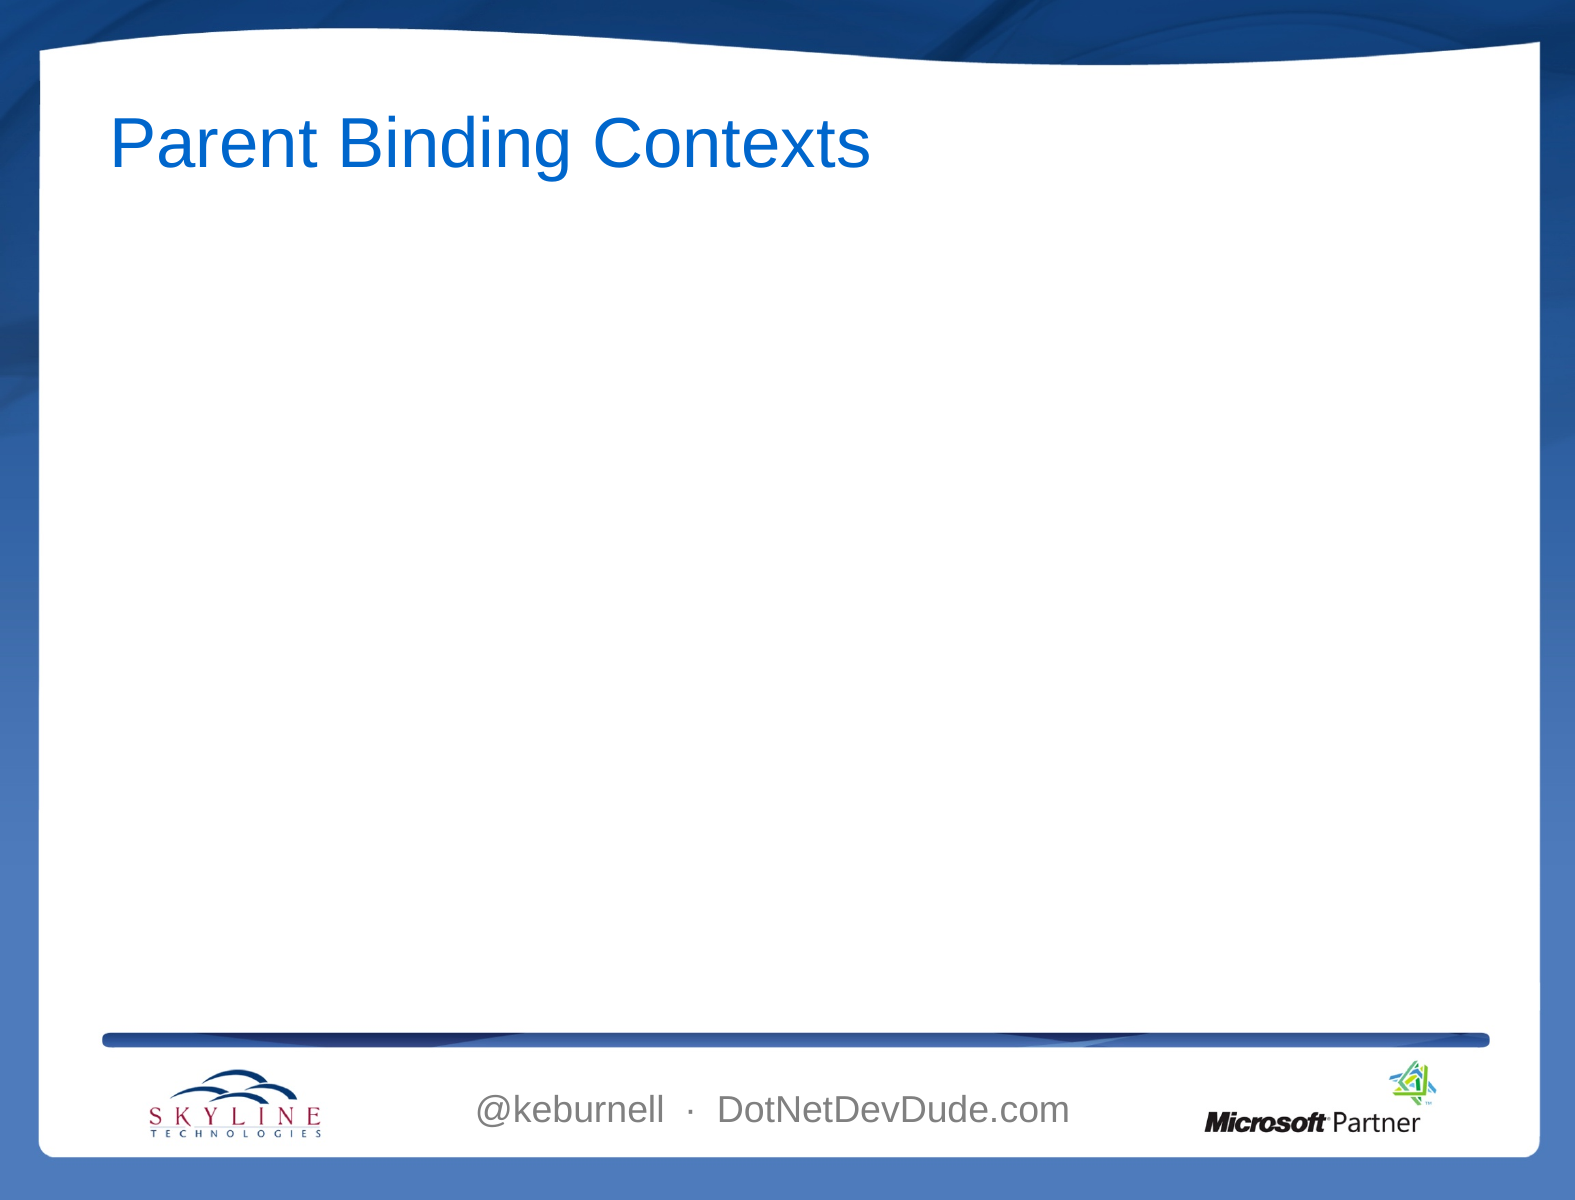

# Parent Binding Contexts
@keburnell  ∙  DotNetDevDude.com